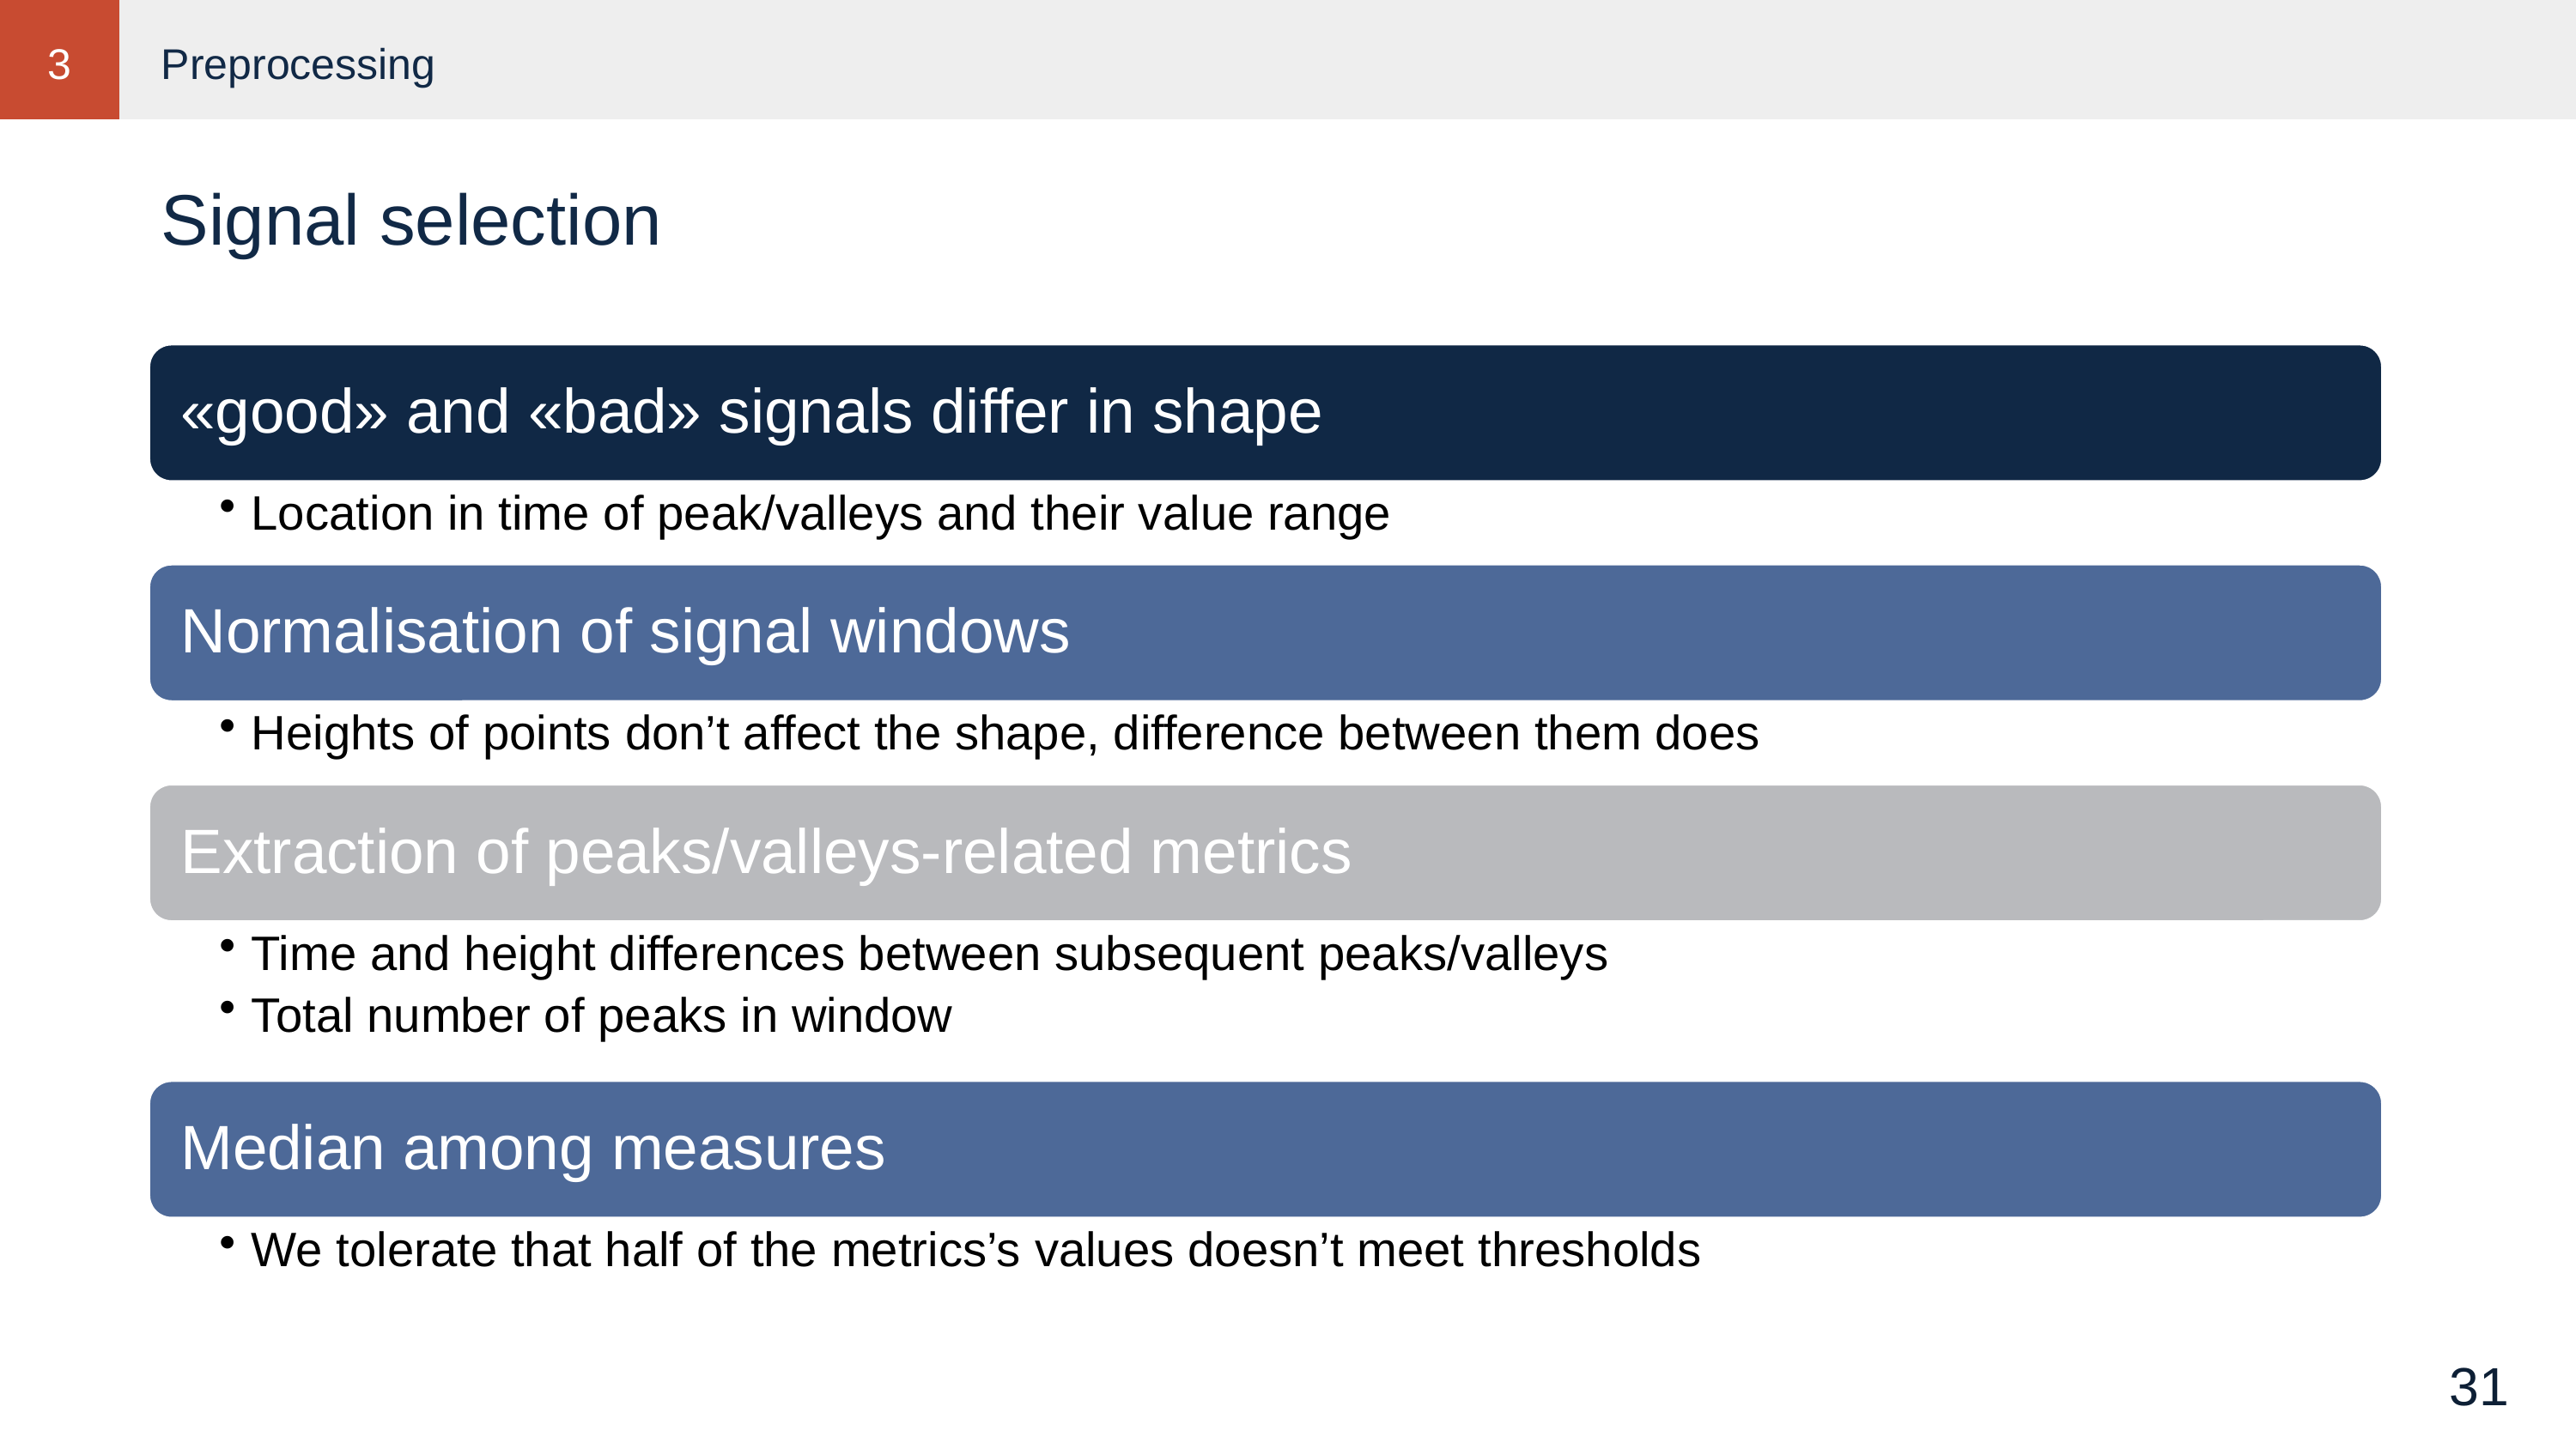

3
Preprocessing
Signal selection
«good» and «bad» signals differ in shape
Location in time of peak/valleys and their value range
Normalisation of signal windows
Heights of points don’t affect the shape, difference between them does
Extraction of peaks/valleys-related metrics
Time and height differences between subsequent peaks/valleys
Total number of peaks in window
Median among measures
We tolerate that half of the metrics’s values doesn’t meet thresholds
31